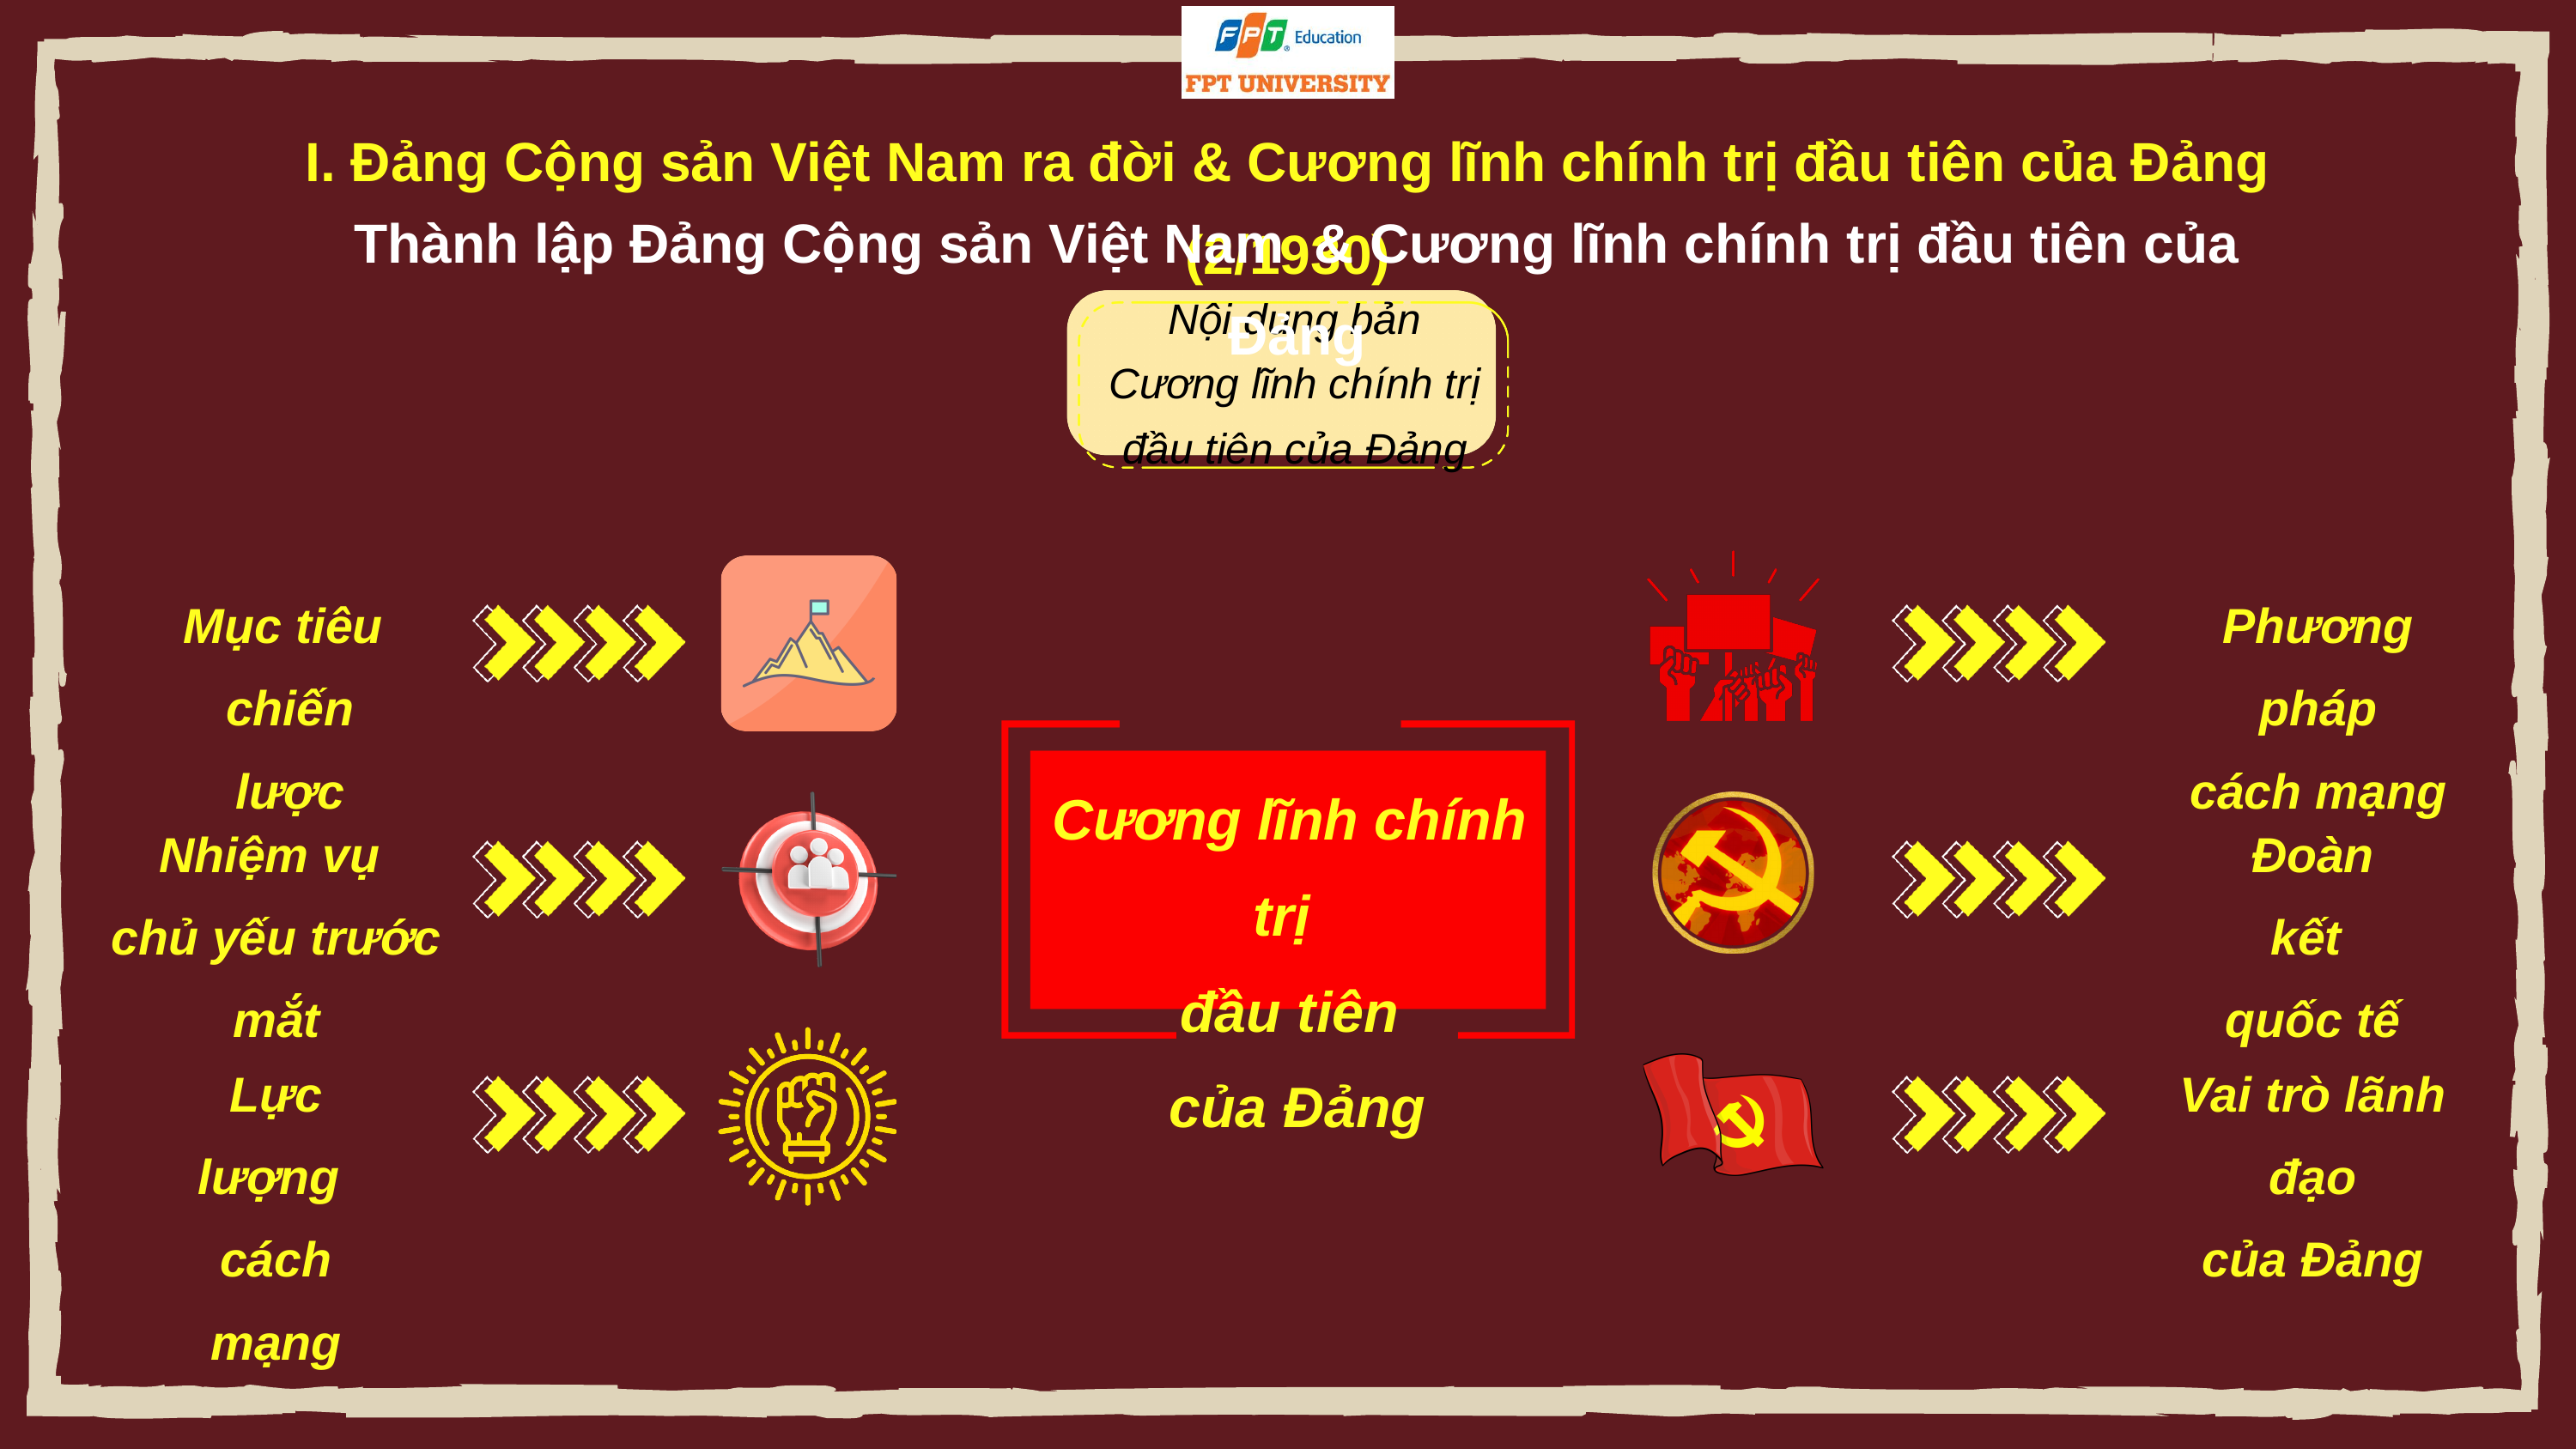

I. Đảng Cộng sản Việt Nam ra đời & Cương lĩnh chính trị đầu tiên của Đảng (2/1930)
Thành lập Đảng Cộng sản Việt Nam  & Cương lĩnh chính trị đầu tiên của Đảng
Nội dung bản
 Cương lĩnh chính trị
đầu tiên của Đảng

Mục tiêu
chiến lược
Phương pháp
cách mạng

Cương lĩnh chính trị
đầu tiên
 của Đảng

Nhiệm vụ
chủ yếu trước mắt
Đoàn kết
quốc tế

Lực lượng
cách mạng
Vai trò lãnh đạo
của Đảng